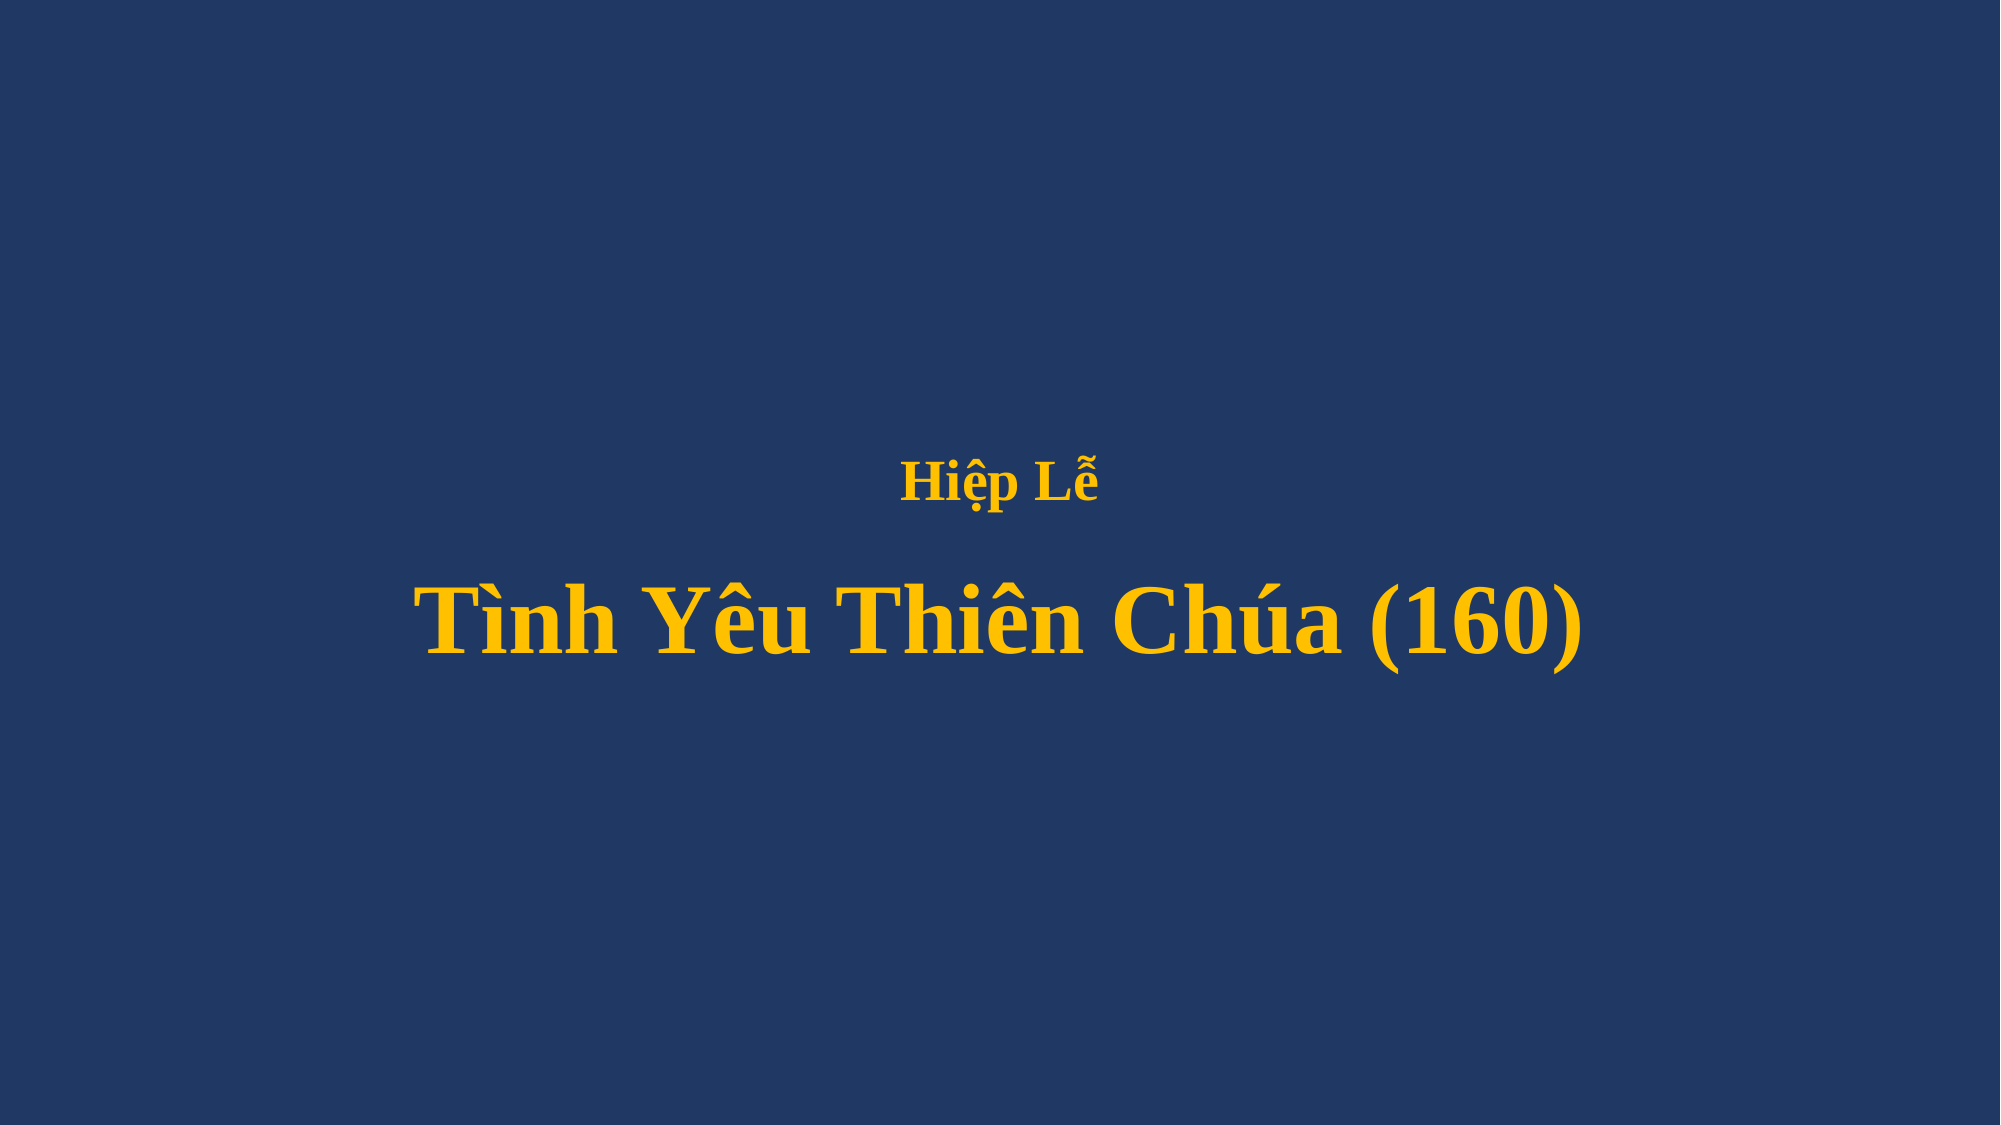

# Hiệp Lễ Tình Yêu Thiên Chúa (160)